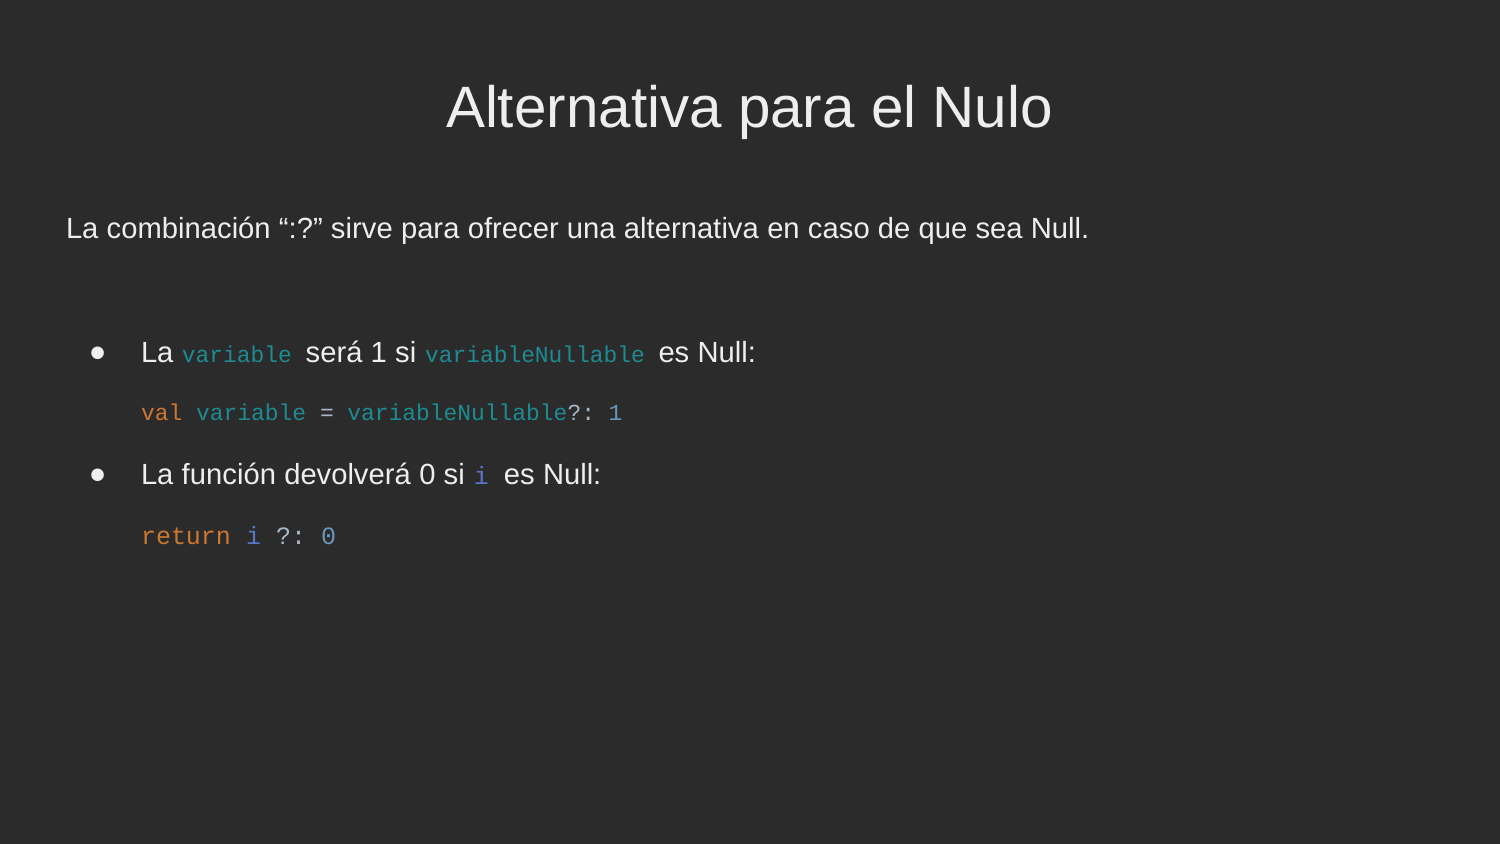

Alternativa para el Nulo
La combinación “:?” sirve para ofrecer una alternativa en caso de que sea Null.

La variable será 1 si variableNullable es Null:
val variable = variableNullable?: 1
La función devolverá 0 si i es Null:
return i ?: 0